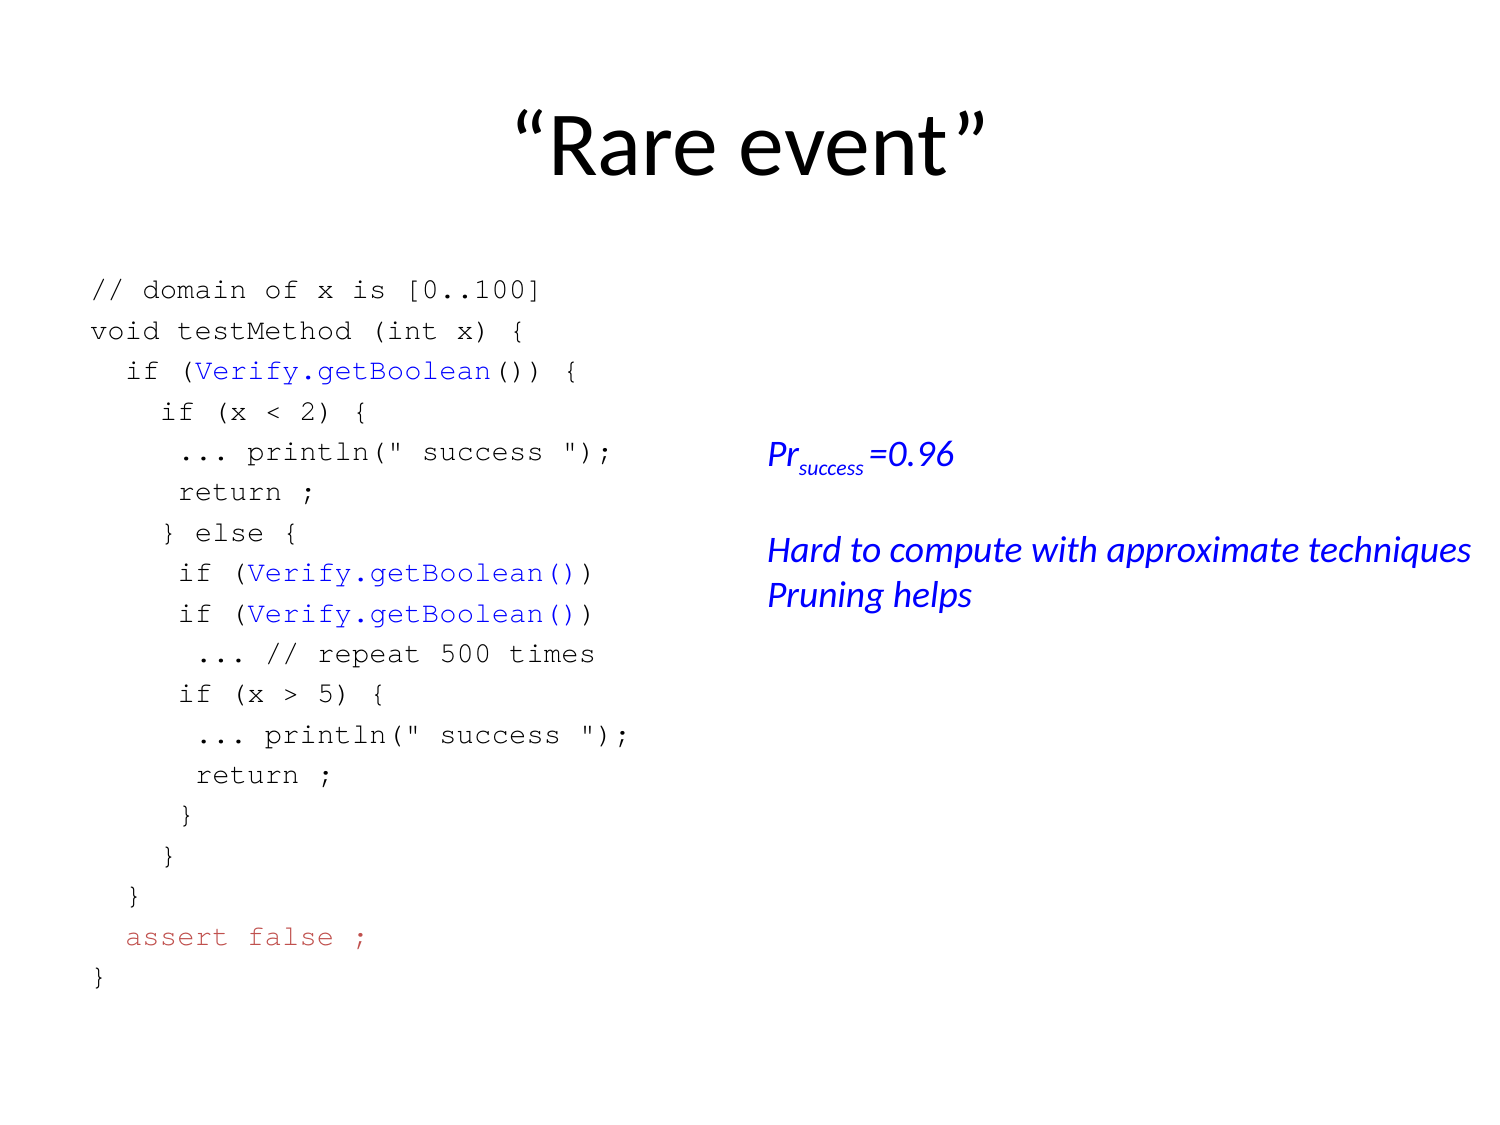

# “Rare event”
// domain of x is [0..100]
void testMethod (int x) {
  if (Verify.getBoolean()) {
    if (x < 2) {
     ... println(" success ");
     return ;
    } else {
     if (Verify.getBoolean())
     if (Verify.getBoolean())
      ... // repeat 500 times
     if (x > 5) {
      ... println(" success ");
      return ;
     }
    }
  }
  assert false ;
}
Prsuccess =0.96

Hard to compute with approximate techniques
Pruning helps